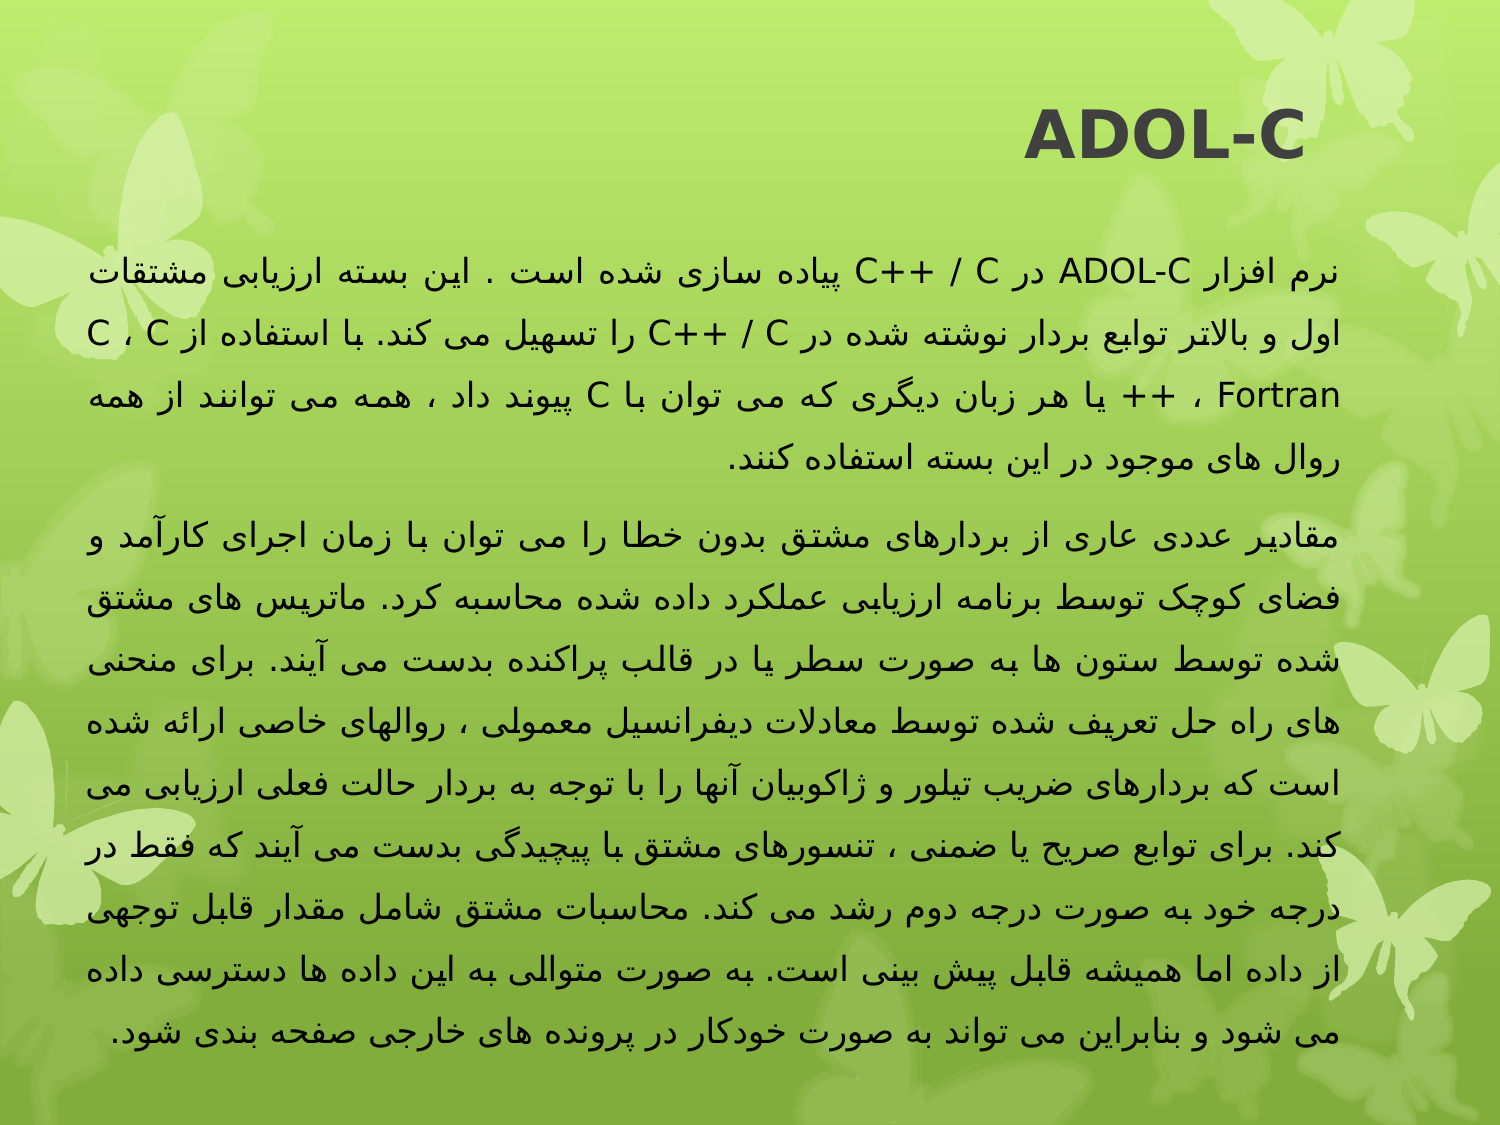

# ADOL-C
نرم افزار ADOL-C در C++ / C پیاده سازی شده است . این بسته ارزیابی مشتقات اول و بالاتر توابع بردار نوشته شده در C++ / C را تسهیل می کند. با استفاده از C ، C ++ ، Fortran یا هر زبان دیگری که می توان با C پیوند داد ، همه می توانند از همه روال های موجود در این بسته استفاده کنند.
مقادیر عددی عاری از بردارهای مشتق بدون خطا را می توان با زمان اجرای کارآمد و فضای کوچک توسط برنامه ارزیابی عملکرد داده شده محاسبه کرد. ماتریس های مشتق شده توسط ستون ها به صورت سطر یا در قالب پراکنده بدست می آیند. برای منحنی های راه حل تعریف شده توسط معادلات دیفرانسیل معمولی ، روالهای خاصی ارائه شده است که بردارهای ضریب تیلور و ژاکوبیان آنها را با توجه به بردار حالت فعلی ارزیابی می کند. برای توابع صریح یا ضمنی ، تنسورهای مشتق با پیچیدگی بدست می آیند که فقط در درجه خود به صورت درجه دوم رشد می کند. محاسبات مشتق شامل مقدار قابل توجهی از داده اما همیشه قابل پیش بینی است. به صورت متوالی به این داده ها دسترسی داده می شود و بنابراین می تواند به صورت خودکار در پرونده های خارجی صفحه بندی شود.